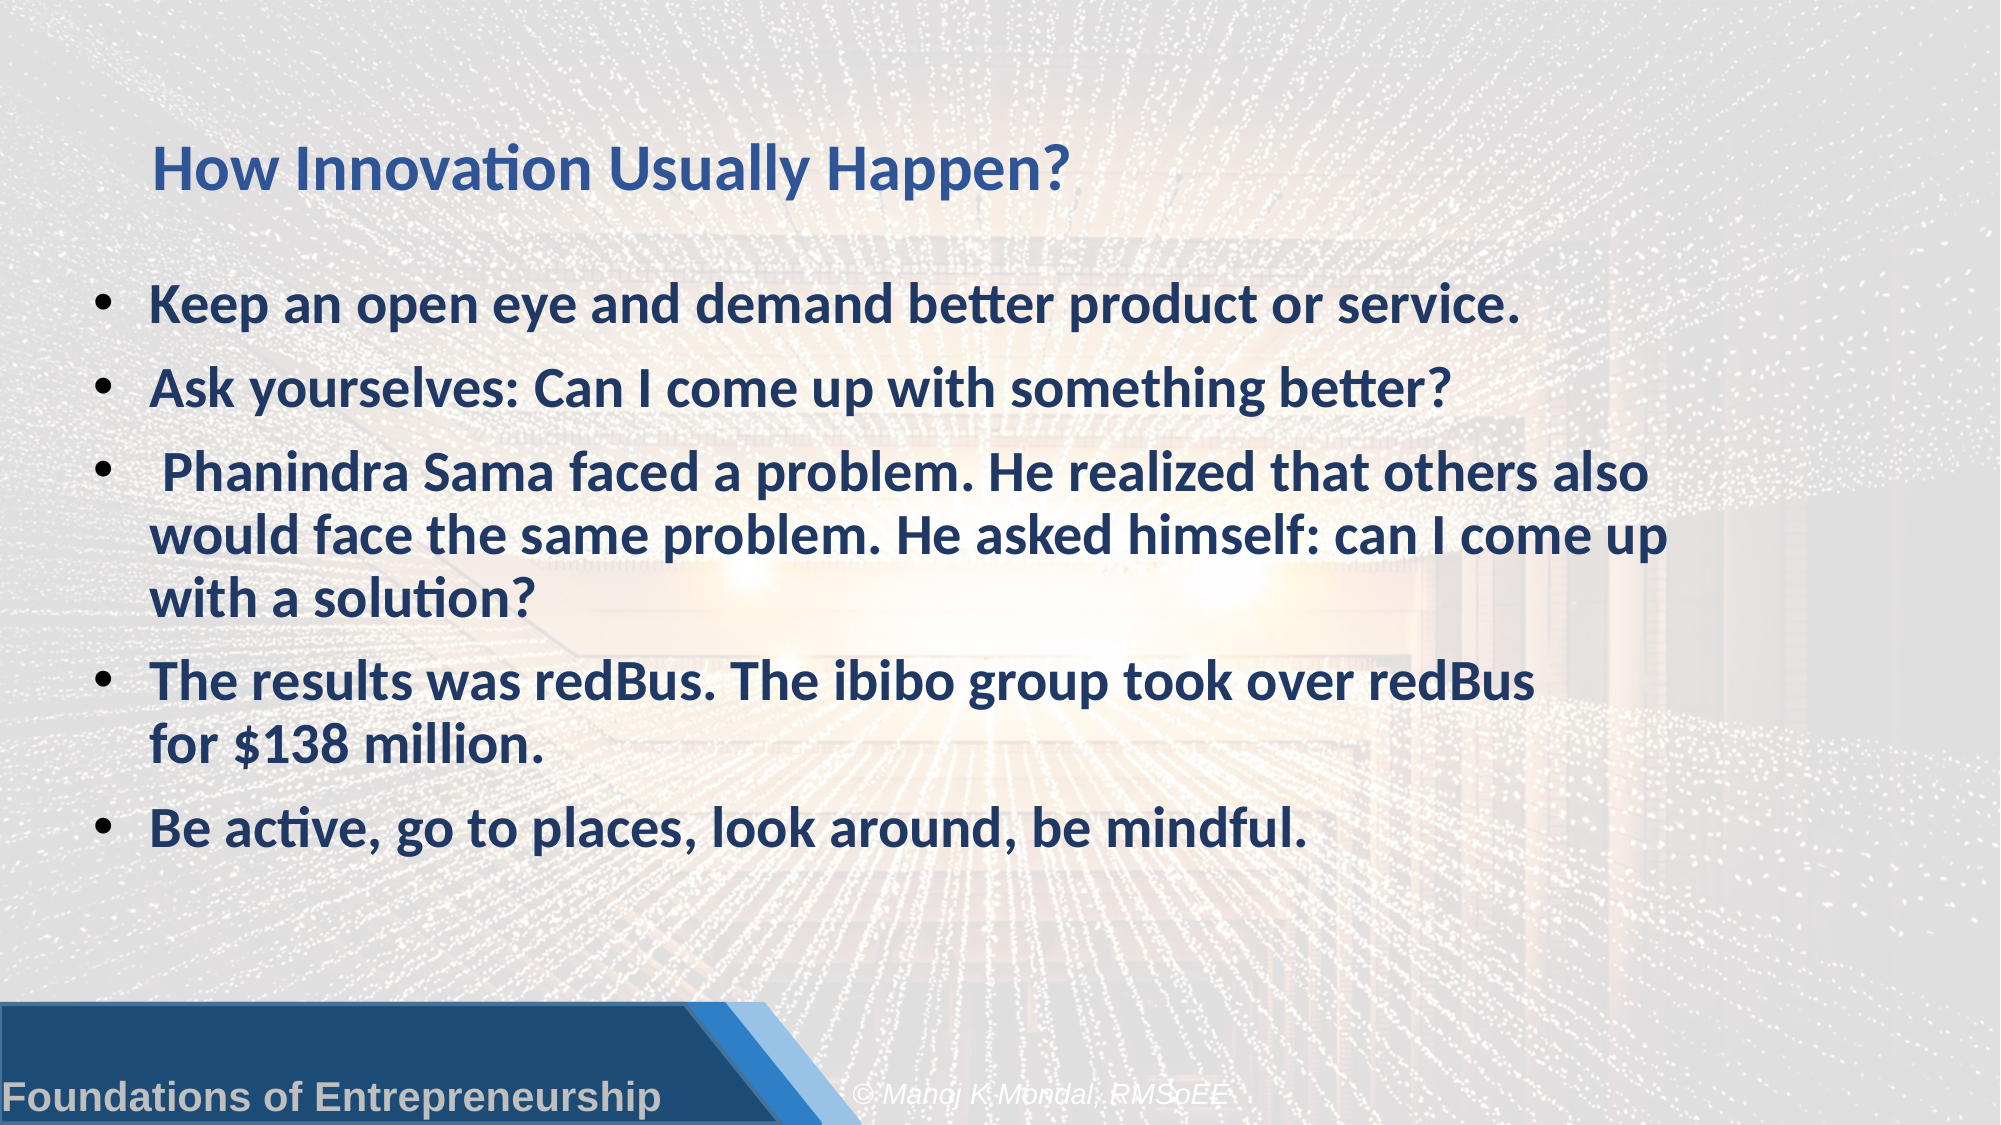

# How Innovation Usually Happen?
Keep an open eye and demand better product or service.
Ask yourselves: Can I come up with something better?
 Phanindra Sama faced a problem. He realized that others also would face the same problem. He asked himself: can I come up with a solution?
The results was redBus. The ibibo group took over redBus
for $138 million.
Be active, go to places, look around, be mindful.